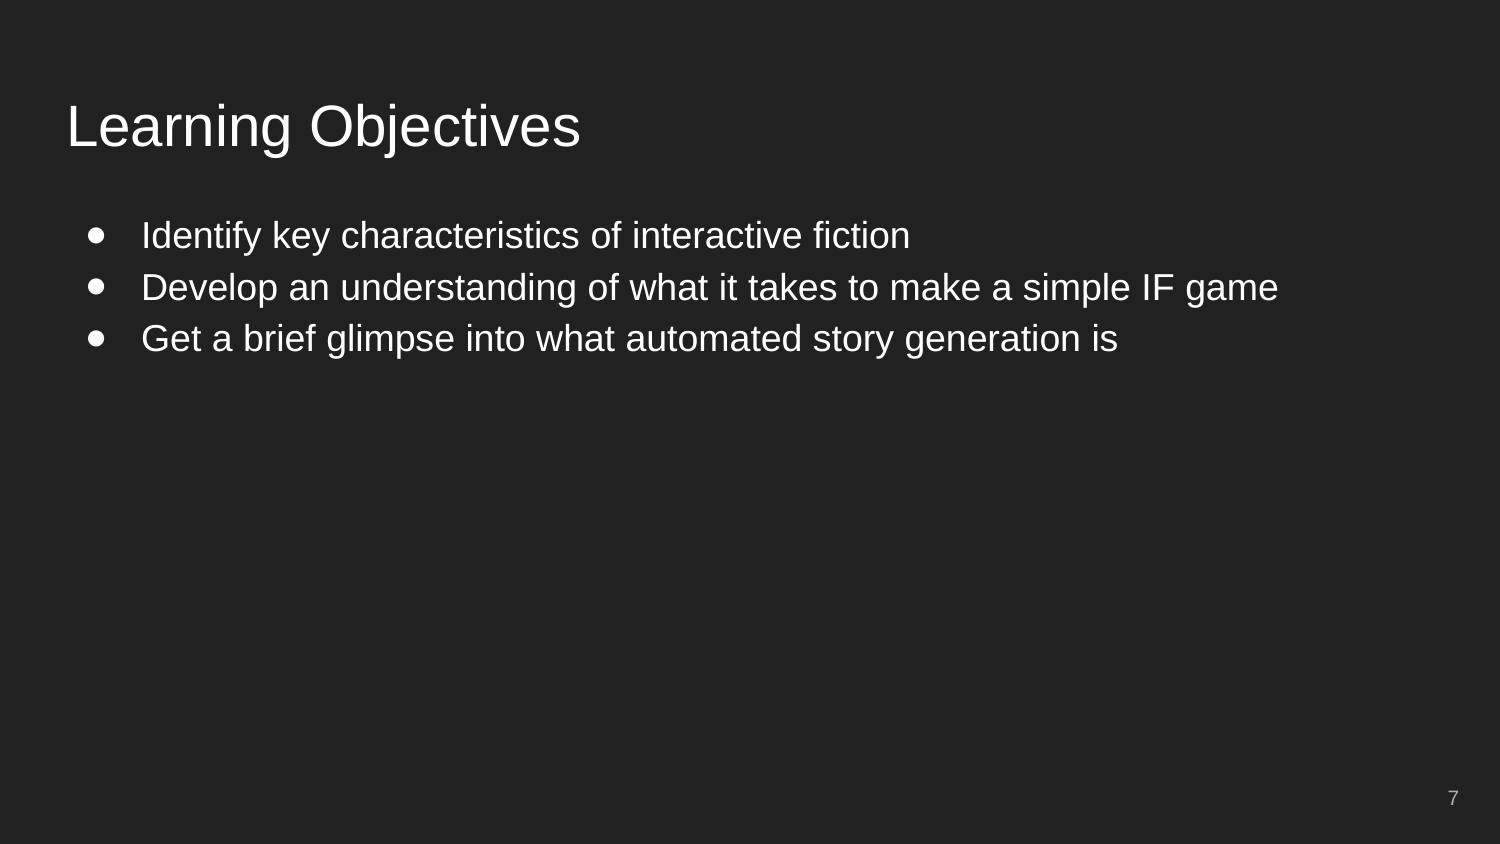

# Learning Objectives
Identify key characteristics of interactive fiction
Develop an understanding of what it takes to make a simple IF game
Get a brief glimpse into what automated story generation is
7